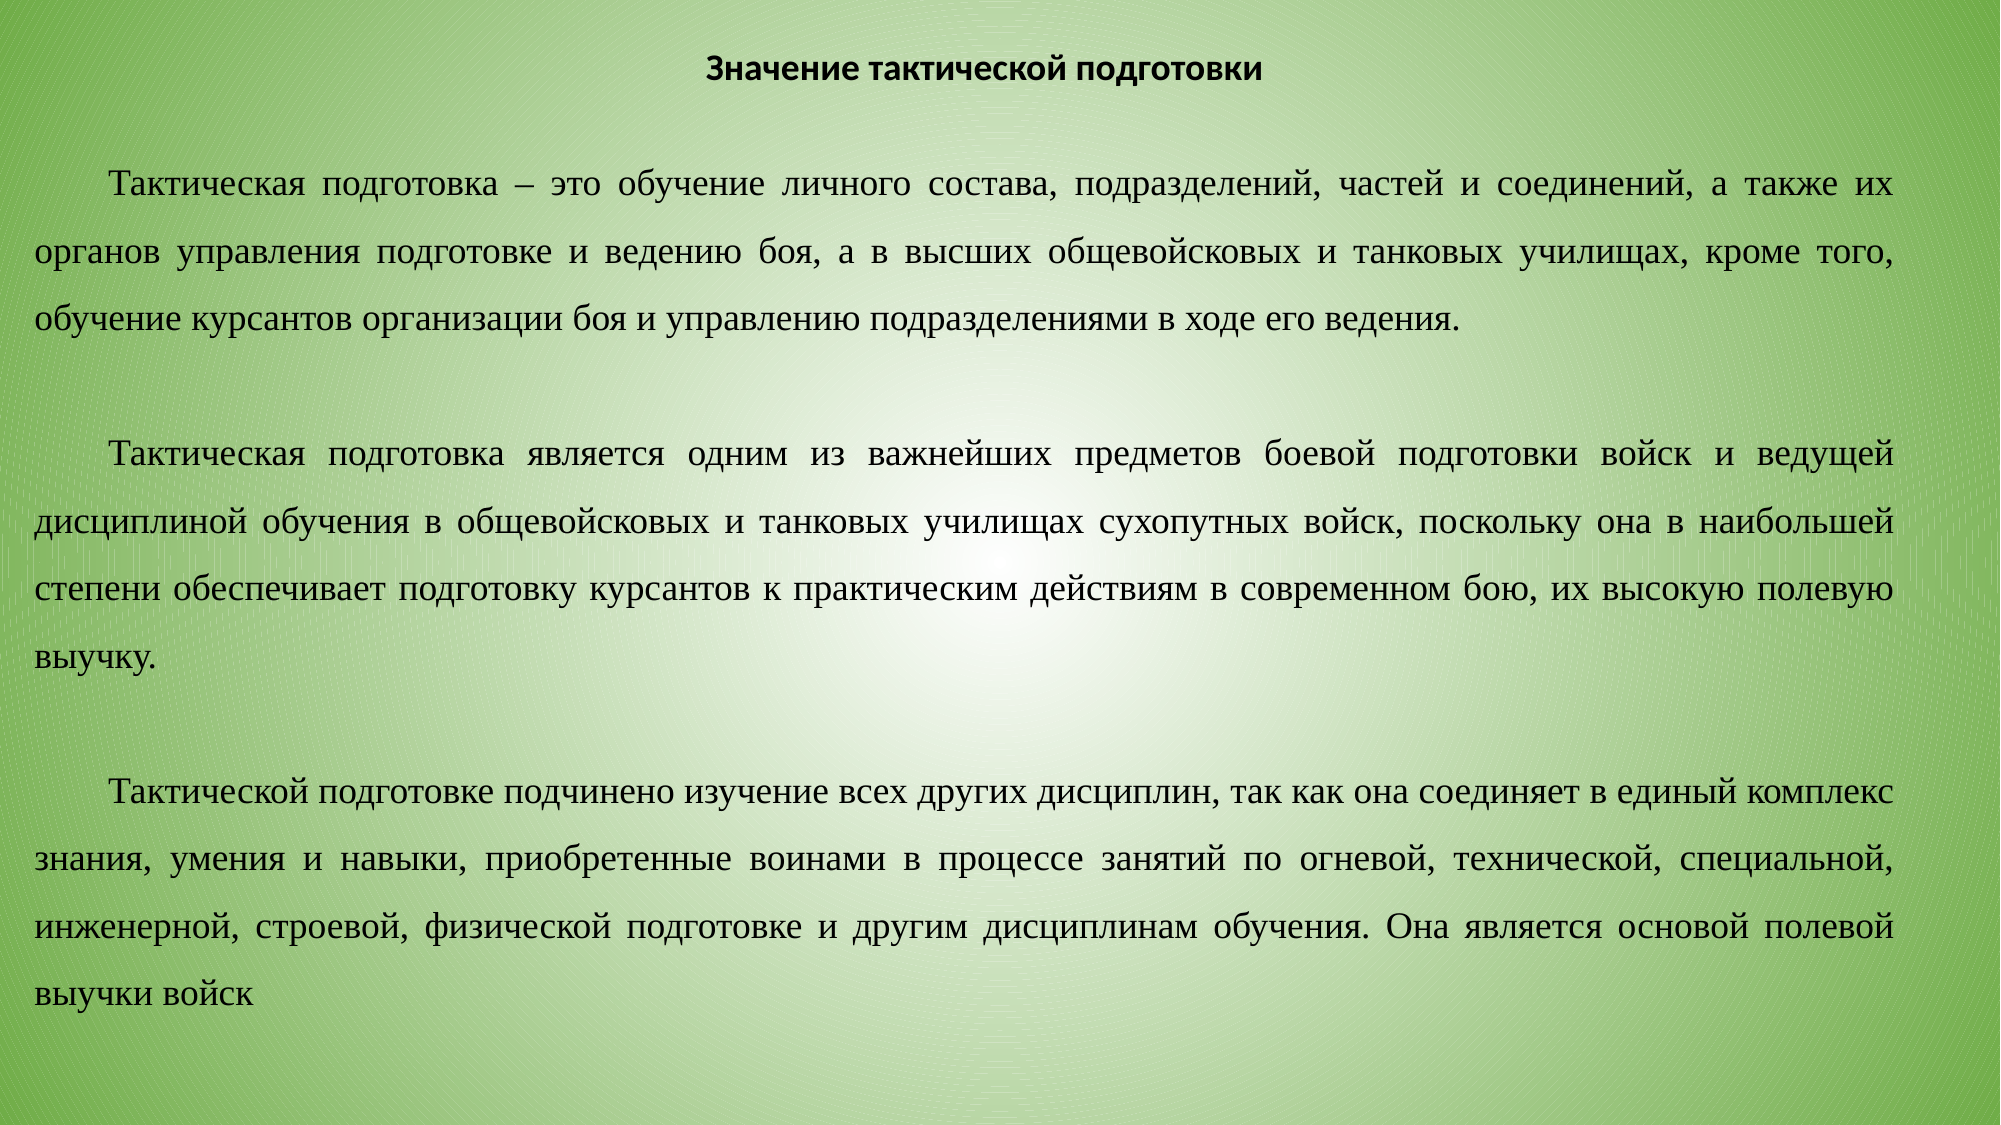

Значение тактической подготовки
Тактическая подготовка – это обучение личного состава, подразделений, частей и соединений, а также их органов управления подготовке и ведению боя, а в высших общевойсковых и танковых училищах, кроме того, обучение курсантов организации боя и управлению подразделениями в ходе его ведения.

Тактическая подготовка является одним из важнейших предметов боевой подготовки войск и ведущей дисциплиной обучения в общевойсковых и танковых училищах сухопутных войск, поскольку она в наибольшей степени обеспечивает подготовку курсантов к практическим действиям в современном бою, их высокую полевую выучку.

Тактической подготовке подчинено изучение всех других дисциплин, так как она соединяет в единый комплекс знания, умения и навыки, приобретенные воинами в процессе занятий по огневой, технической, специальной, инженерной, строевой, физической подготовке и другим дисциплинам обучения. Она является основой полевой выучки войск